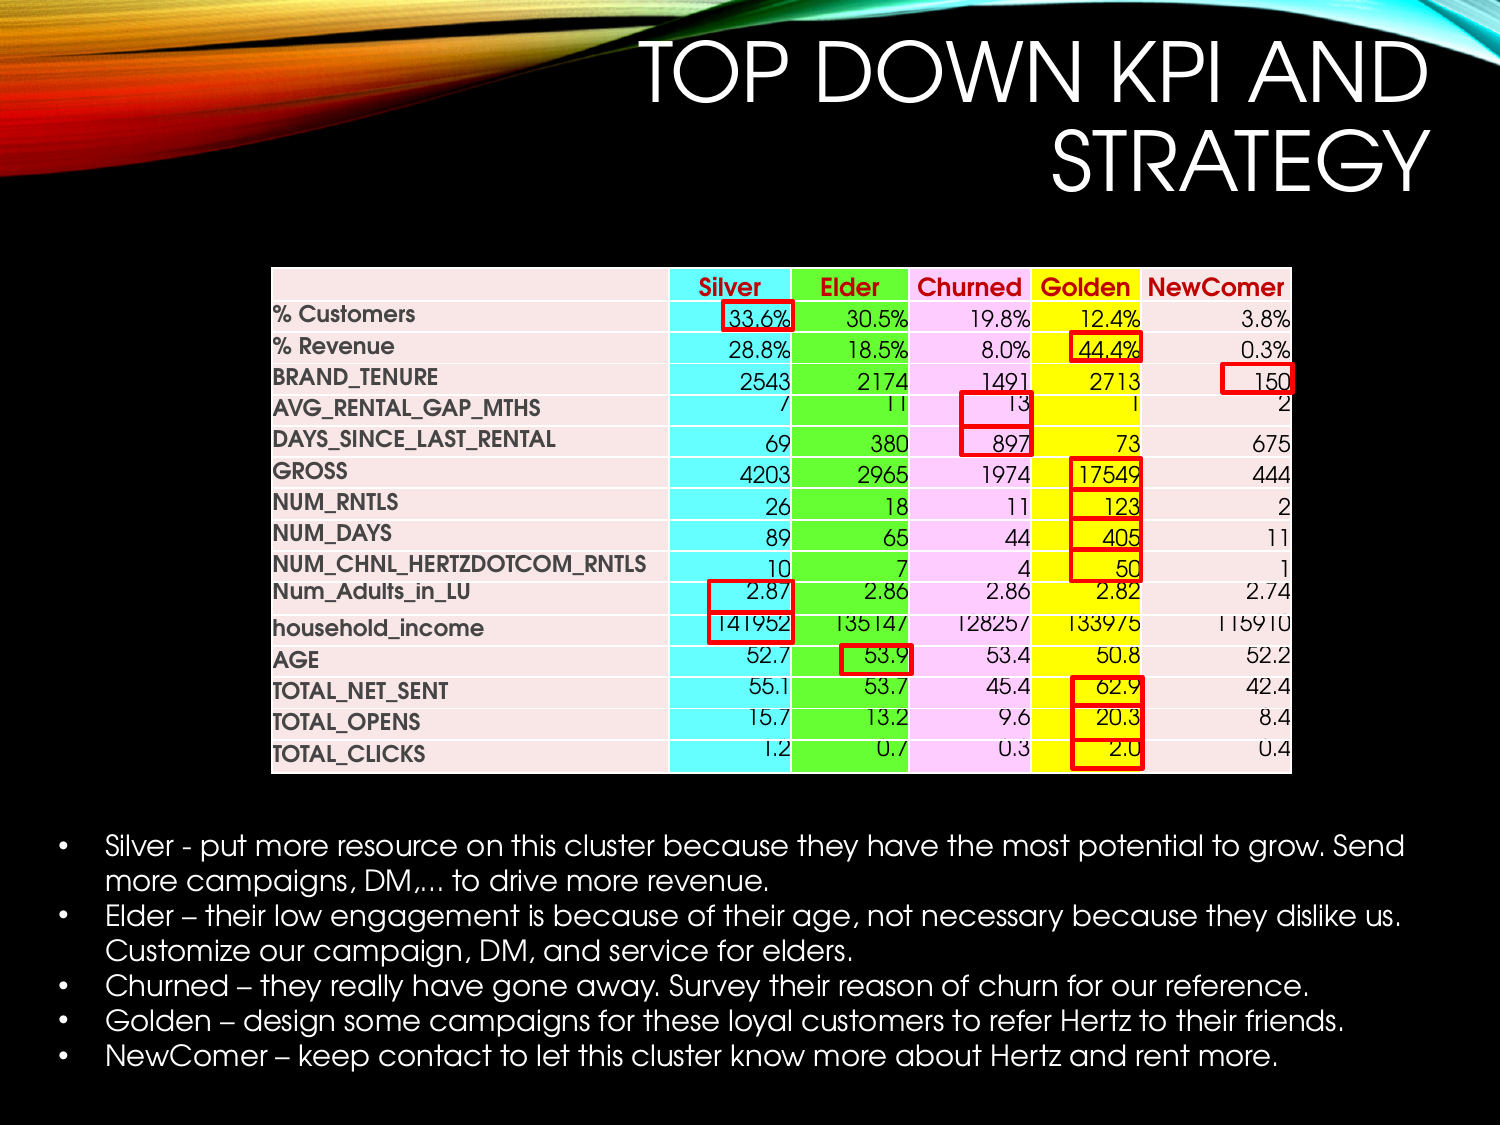

# Top down kpi and strategy

|  | Silver | Elder | Churned | Golden | NewComer |
| --- | --- | --- | --- | --- | --- |
| % Customers | 33.6% | 30.5% | 19.8% | 12.4% | 3.8% |
| % Revenue | 28.8% | 18.5% | 8.0% | 44.4% | 0.3% |
| BRAND\_TENURE | 2543 | 2174 | 1491 | 2713 | 150 |
| AVG\_RENTAL\_GAP\_MTHS | 7 | 11 | 13 | 1 | 2 |
| DAYS\_SINCE\_LAST\_RENTAL | 69 | 380 | 897 | 73 | 675 |
| GROSS | 4203 | 2965 | 1974 | 17549 | 444 |
| NUM\_RNTLS | 26 | 18 | 11 | 123 | 2 |
| NUM\_DAYS | 89 | 65 | 44 | 405 | 11 |
| NUM\_CHNL\_HERTZDOTCOM\_RNTLS | 10 | 7 | 4 | 50 | 1 |
| Num\_Adults\_in\_LU | 2.87 | 2.86 | 2.86 | 2.82 | 2.74 |
| household\_income | 141952 | 135147 | 128257 | 133975 | 115910 |
| AGE | 52.7 | 53.9 | 53.4 | 50.8 | 52.2 |
| TOTAL\_NET\_SENT | 55.1 | 53.7 | 45.4 | 62.9 | 42.4 |
| TOTAL\_OPENS | 15.7 | 13.2 | 9.6 | 20.3 | 8.4 |
| TOTAL\_CLICKS | 1.2 | 0.7 | 0.3 | 2.0 | 0.4 |

Silver - put more resource on this cluster because they have the most potential to grow. Send more campaigns, DM,… to drive more revenue.
Elder – their low engagement is because of their age, not necessary because they dislike us.  Customize our campaign, DM, and service for elders.
Churned – they really have gone away. Survey their reason of churn for our reference.
Golden – design some campaigns for these loyal customers to refer Hertz to their friends.
NewComer – keep contact to let this cluster know more about Hertz and rent more.